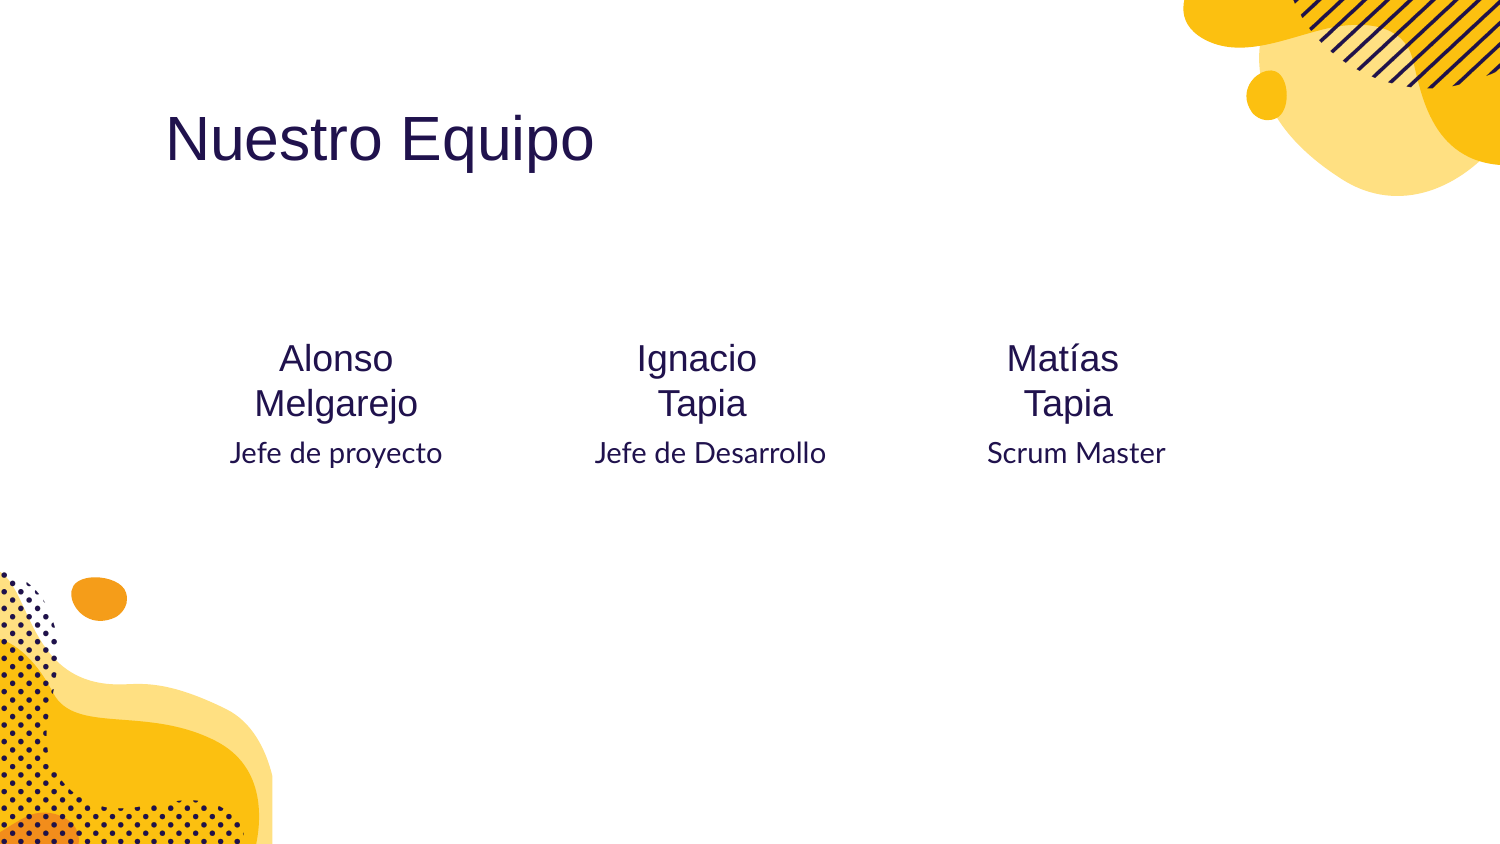

# Nuestro Equipo
Alonso Melgarejo

Ignacio
Tapia
Matías
Tapia
Jefe de proyecto
Jefe de Desarrollo
Scrum Master